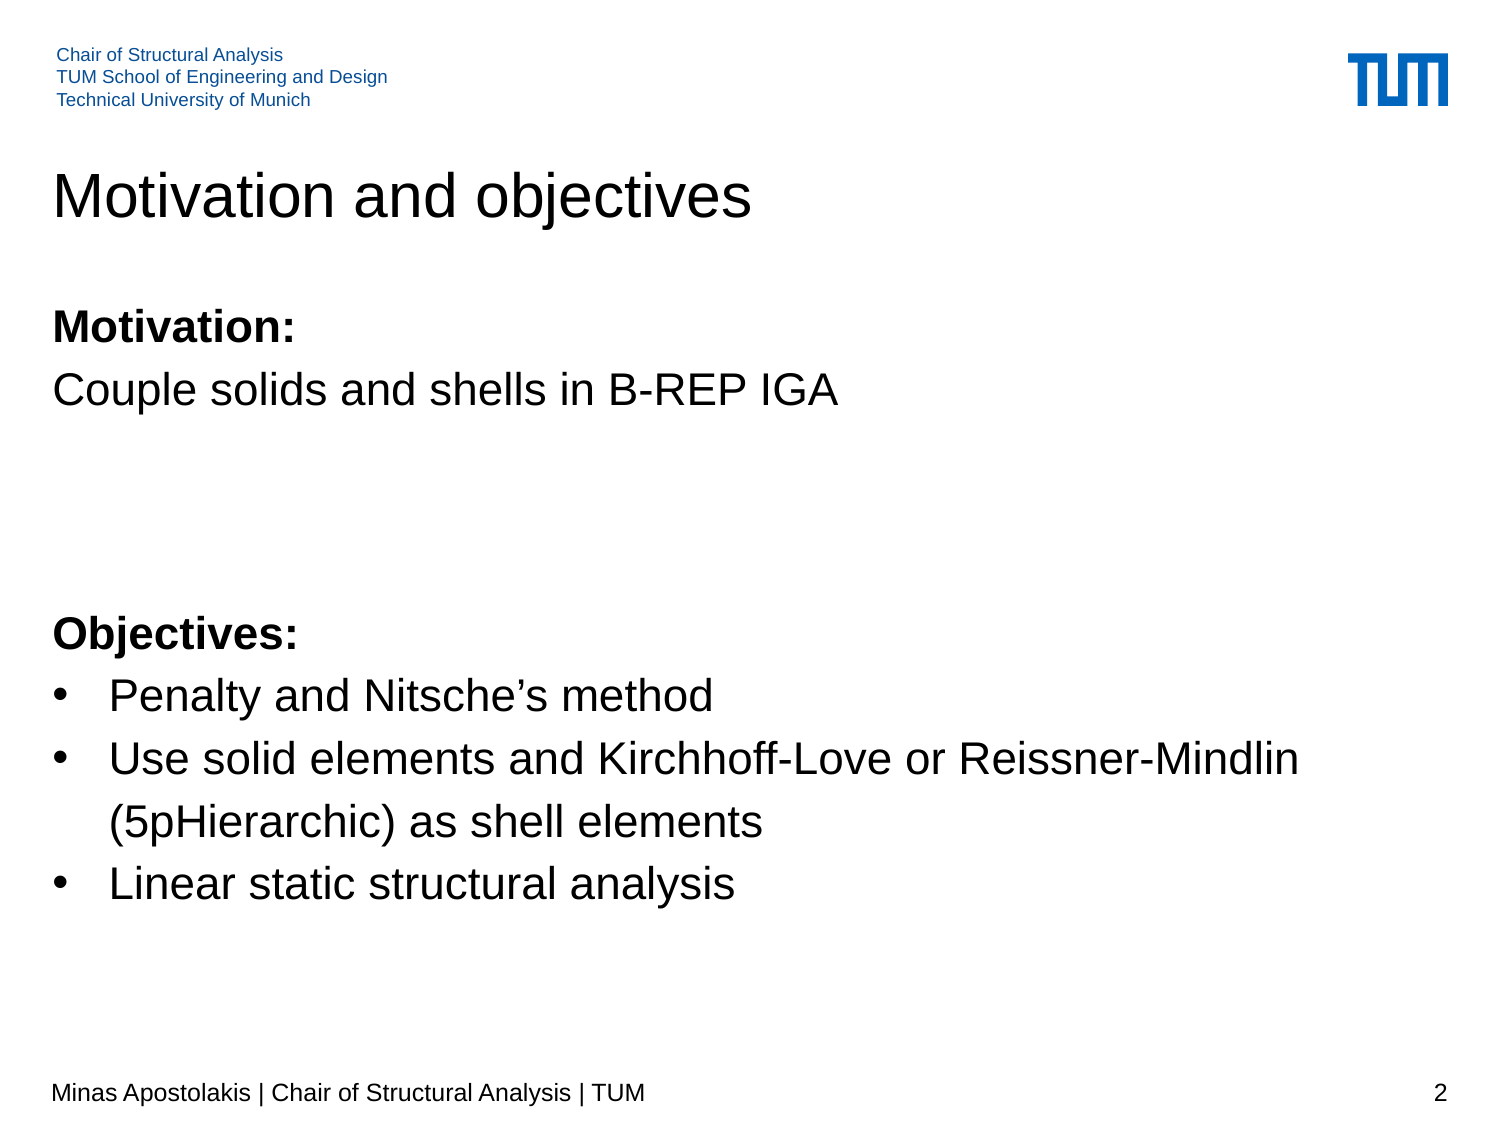

# Motivation and objectives
Motivation:
Couple solids and shells in B-REP IGA
Objectives:
Penalty and Nitsche’s method
Use solid elements and Kirchhoff-Love or Reissner-Mindlin (5pHierarchic) as shell elements
Linear static structural analysis
Minas Apostolakis | Chair of Structural Analysis | TUM
2